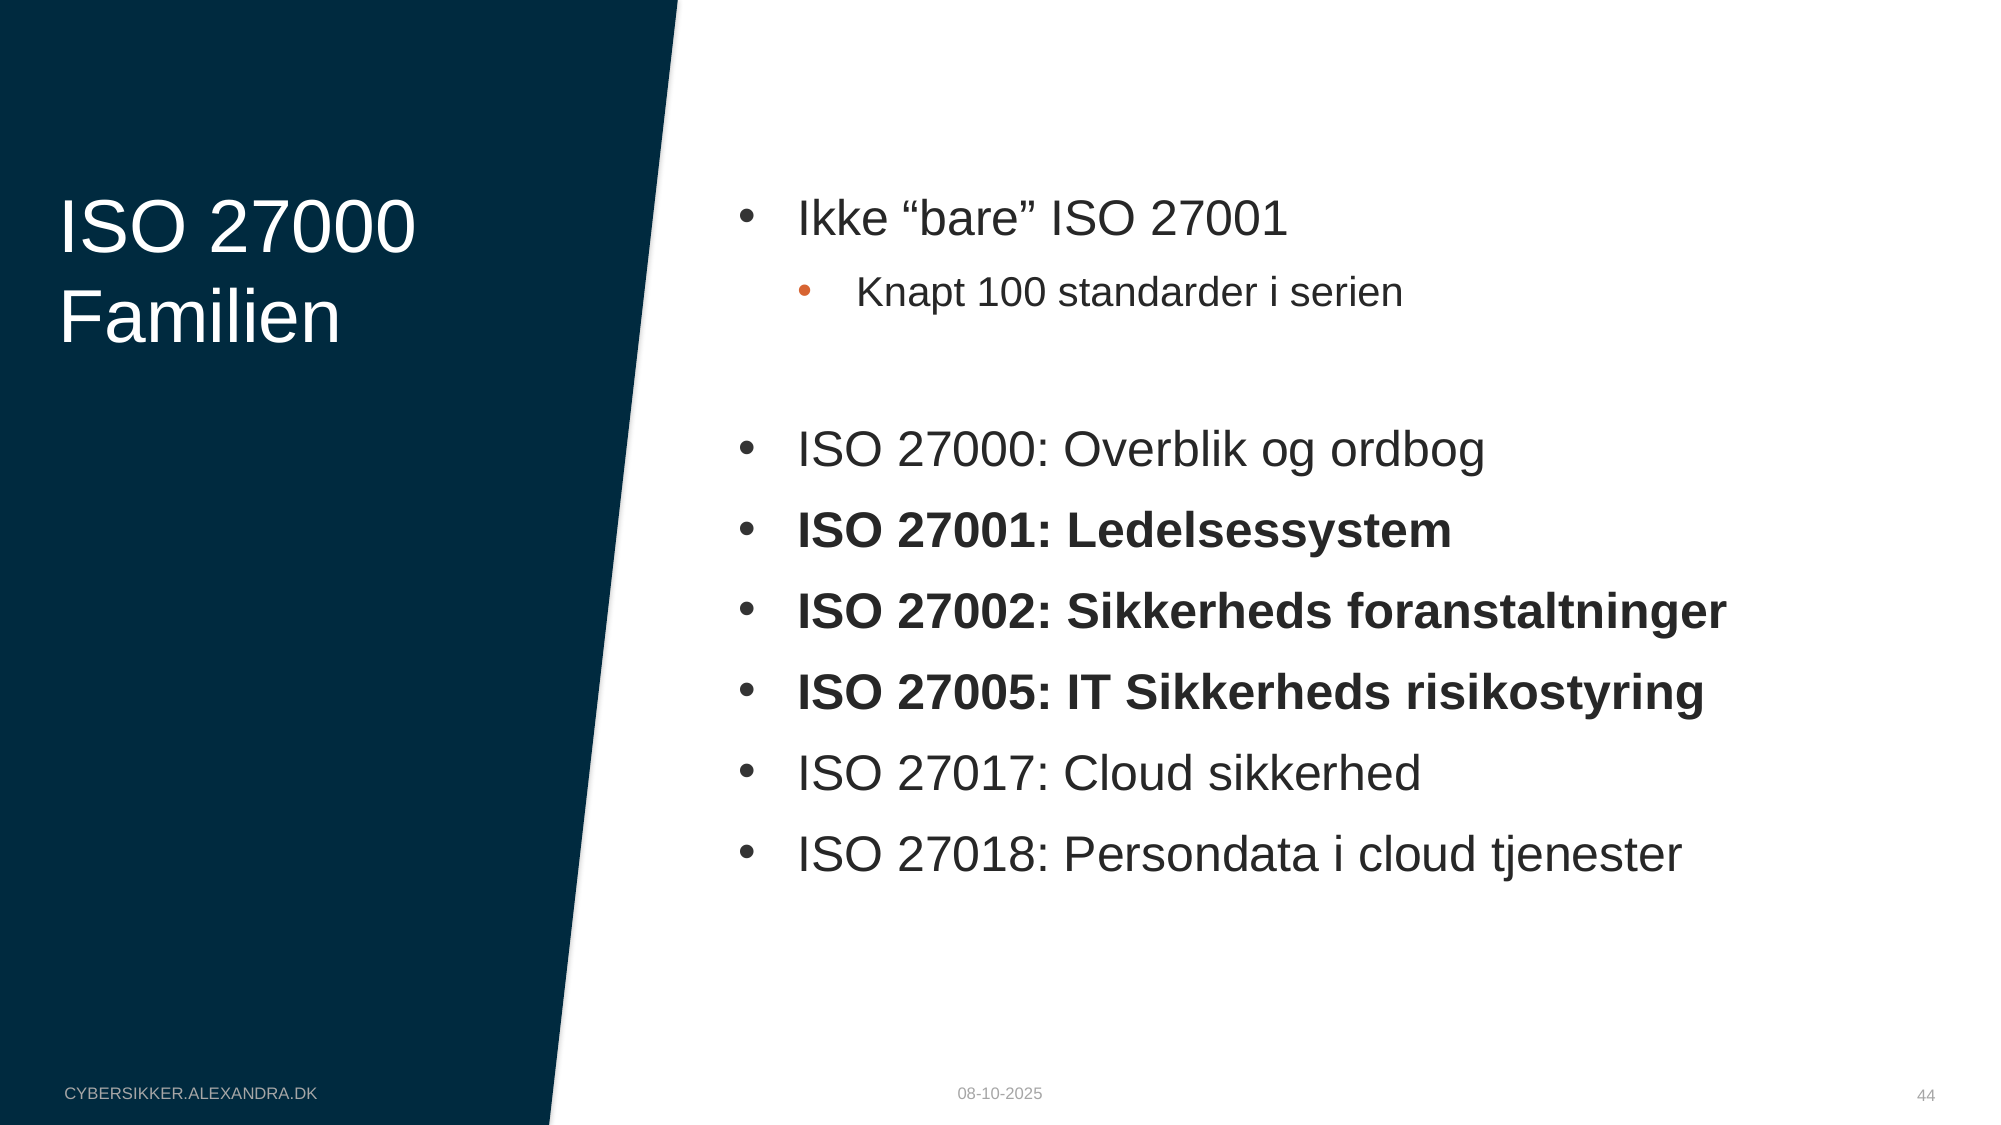

# ISO 27000 Familien
Ikke “bare” ISO 27001
Knapt 100 standarder i serien

ISO 27000: Overblik og ordbog
ISO 27001: Ledelsessystem
ISO 27002: Sikkerheds foranstaltninger
ISO 27005: IT Sikkerheds risikostyring
ISO 27017: Cloud sikkerhed
ISO 27018: Persondata i cloud tjenester

cybersikker.alexandra.dk
08-10-2025
44